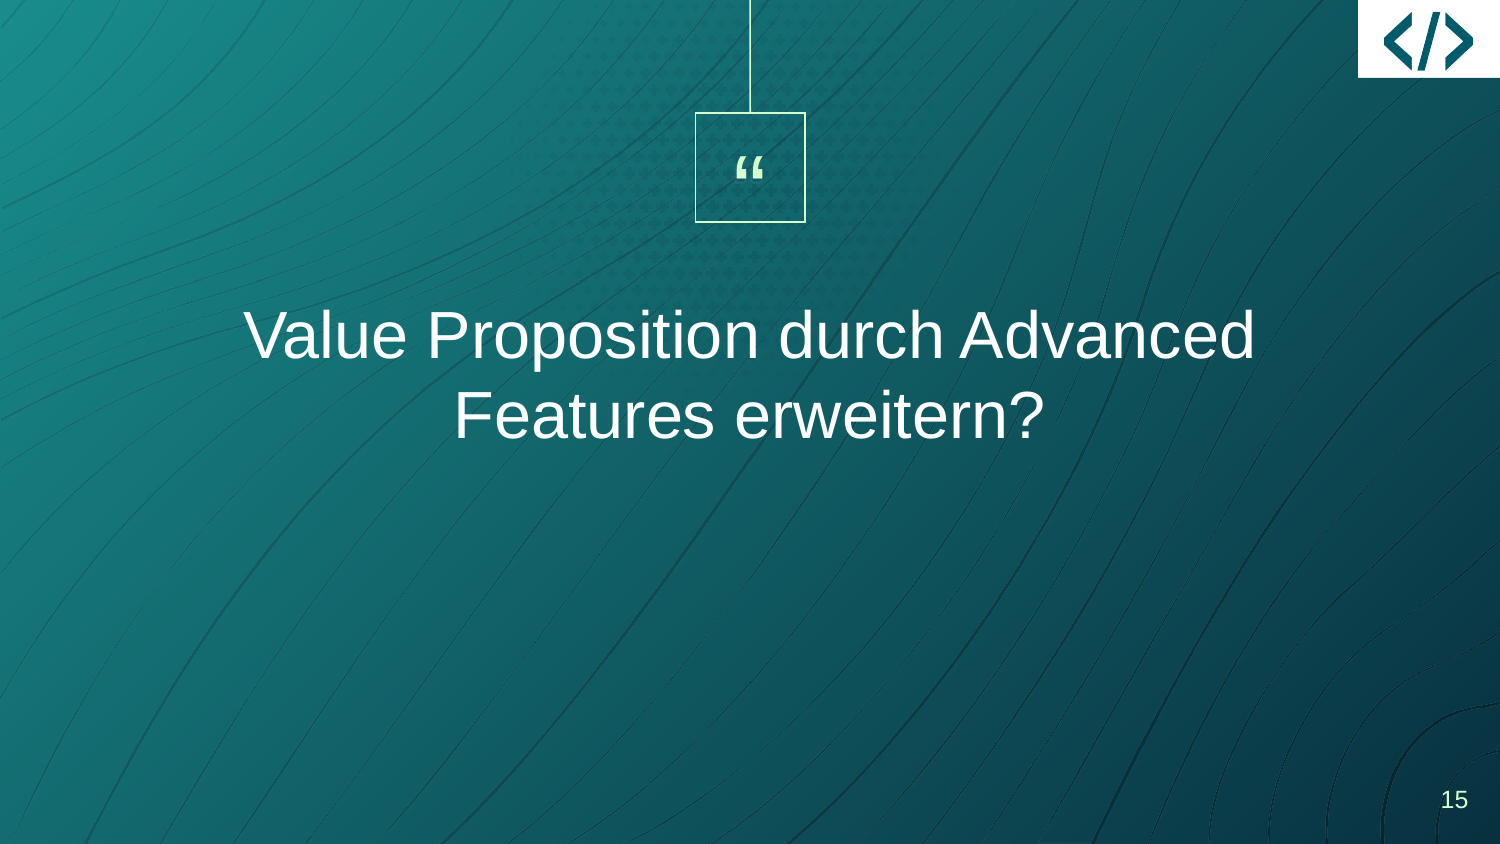

Value Proposition durch Advanced Features erweitern?
15